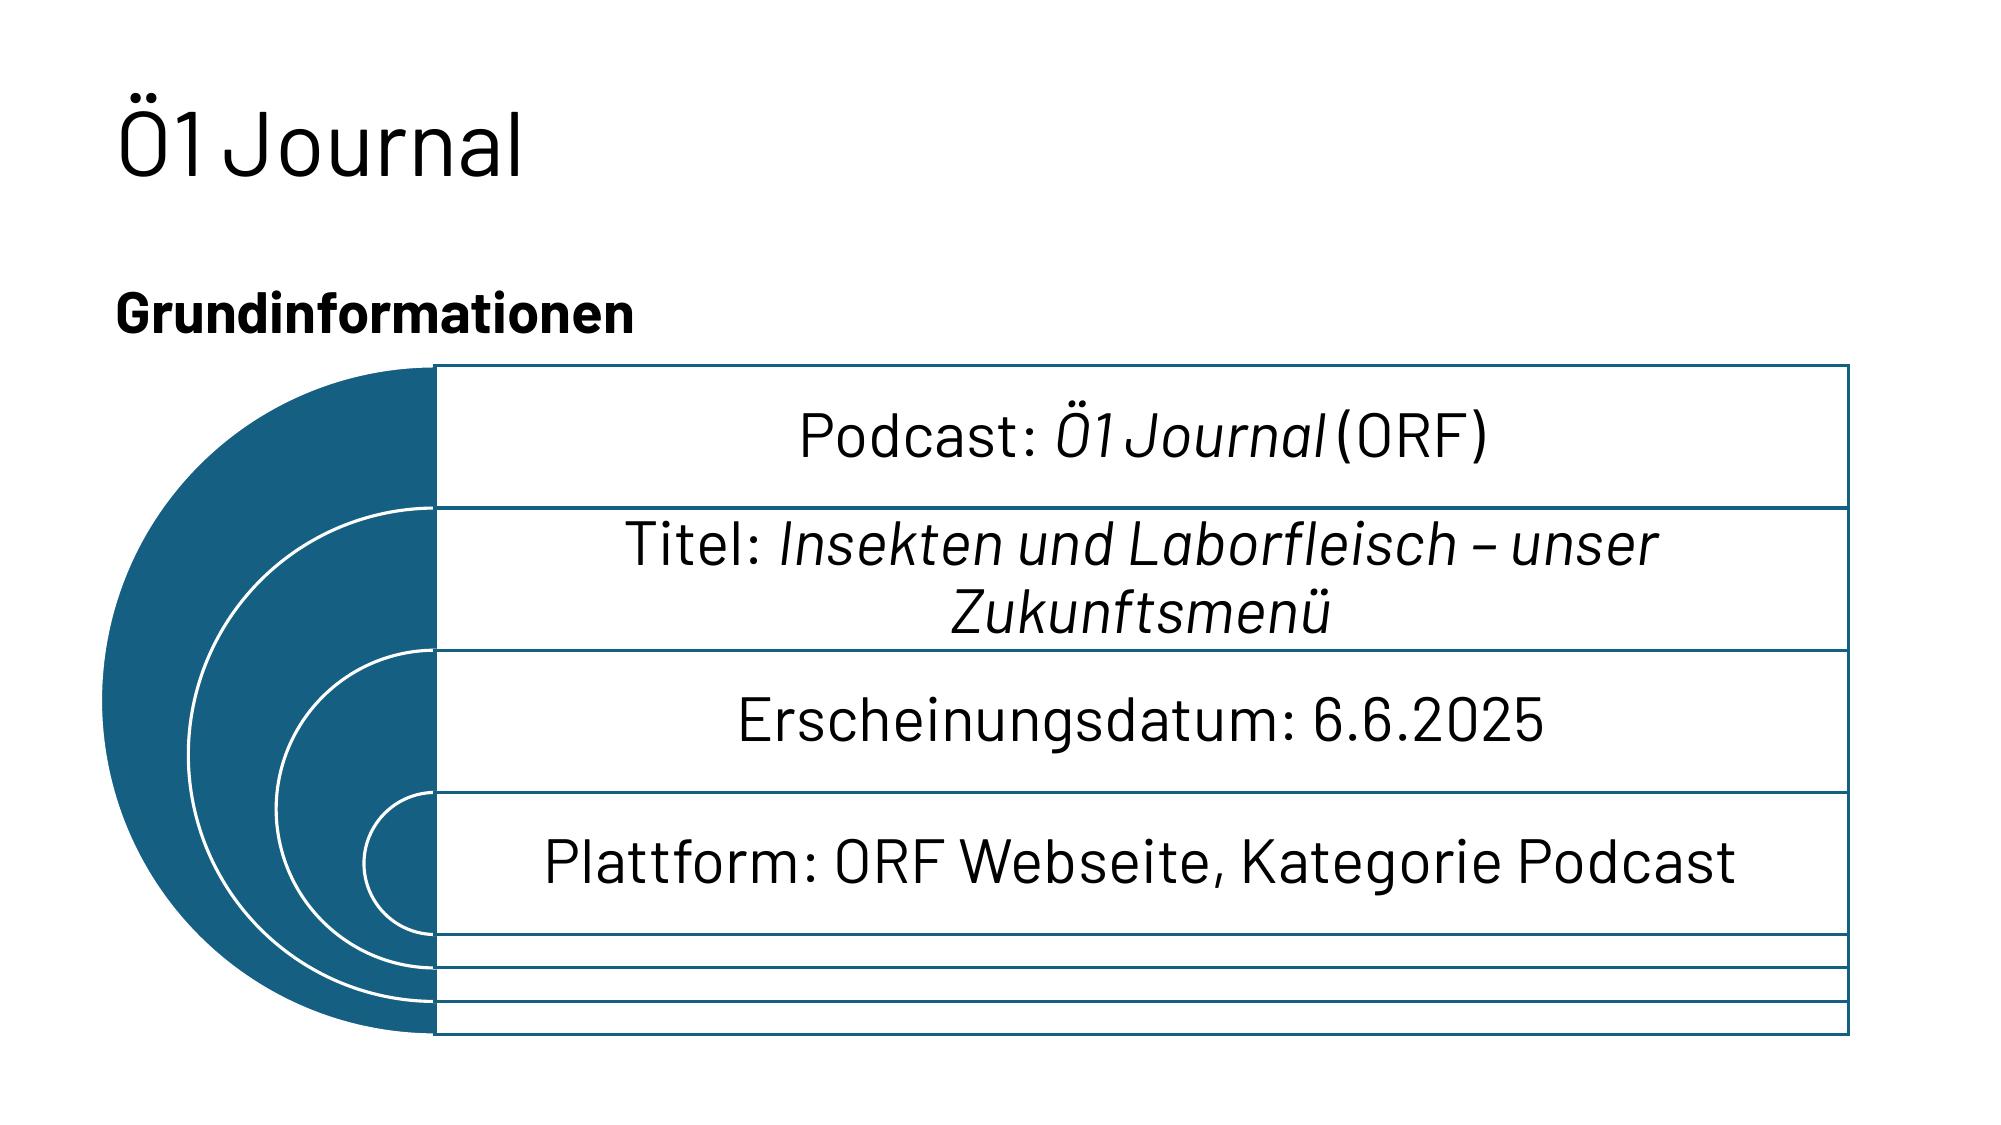

# Ö1 Journal
Grundinformationen
Podcast: Ö1 Journal (ORF)
Titel: Insekten und Laborfleisch – unser Zukunftsmenü
Erscheinungsdatum: 6.6.2025
Plattform: ORF Webseite, Kategorie Podcast